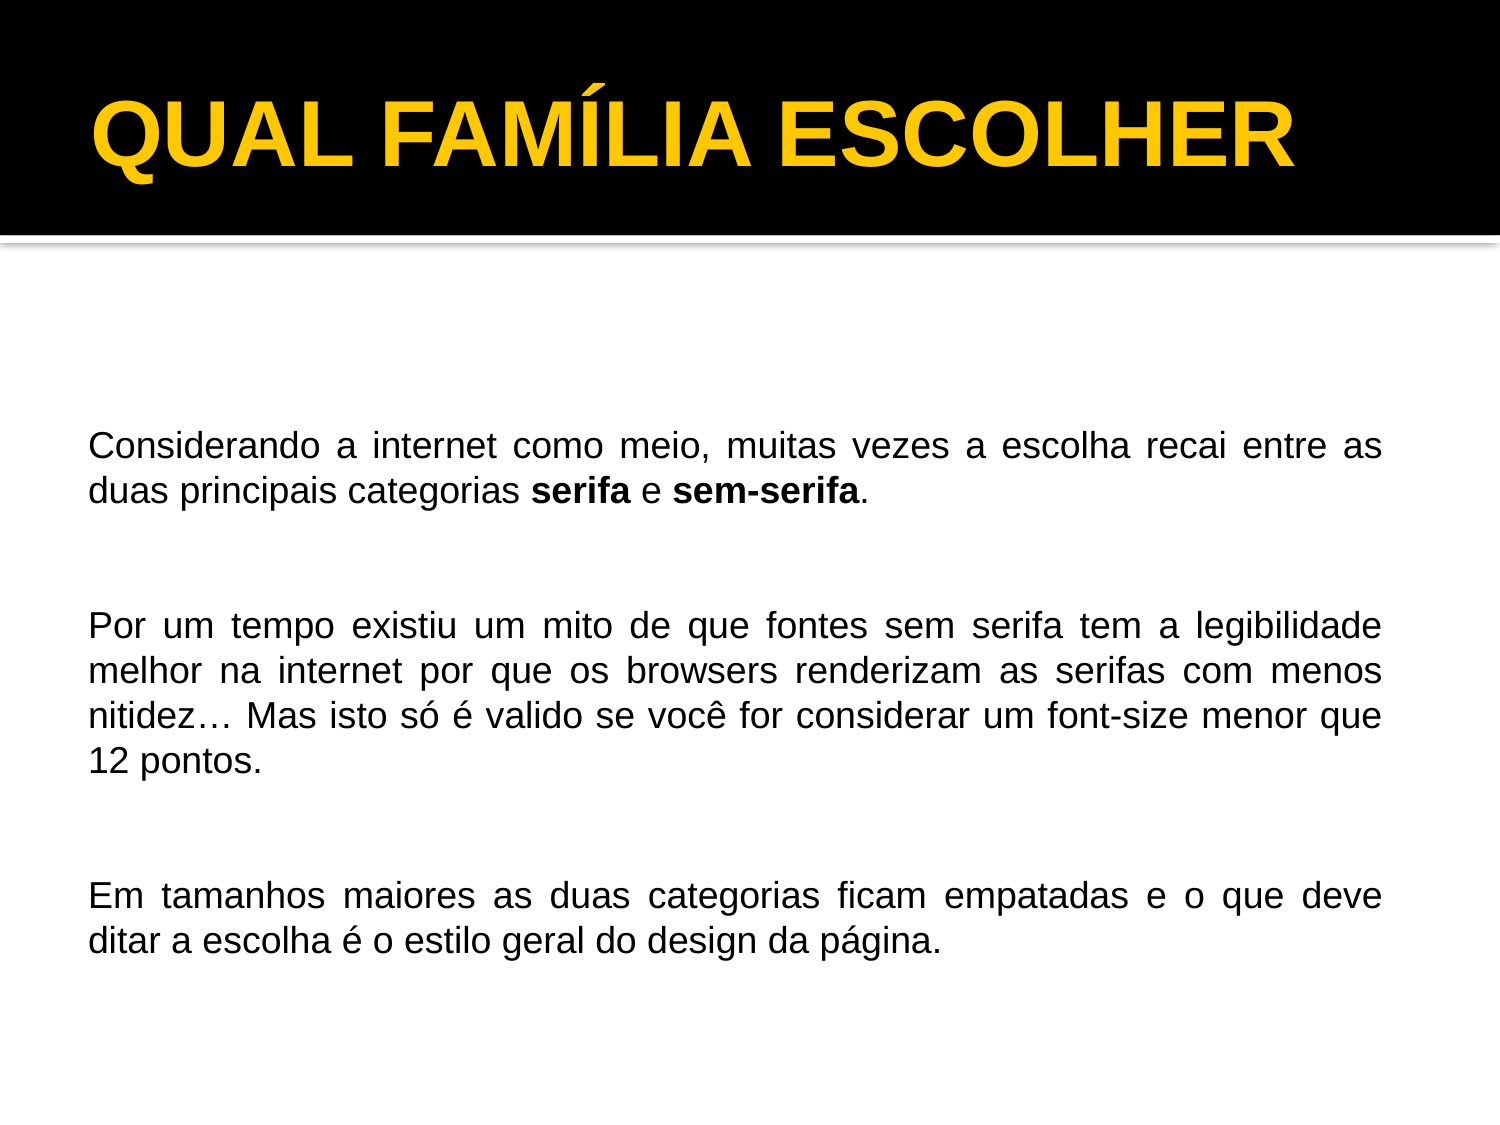

QUAL FAMÍLIA ESCOLHER

Considerando a internet como meio, muitas vezes a escolha recai entre as duas principais categorias serifa e sem-serifa.

Por um tempo existiu um mito de que fontes sem serifa tem a legibilidade melhor na internet por que os browsers renderizam as serifas com menos nitidez… Mas isto só é valido se você for considerar um font-size menor que 12 pontos.

Em tamanhos maiores as duas categorias ficam empatadas e o que deve ditar a escolha é o estilo geral do design da página.